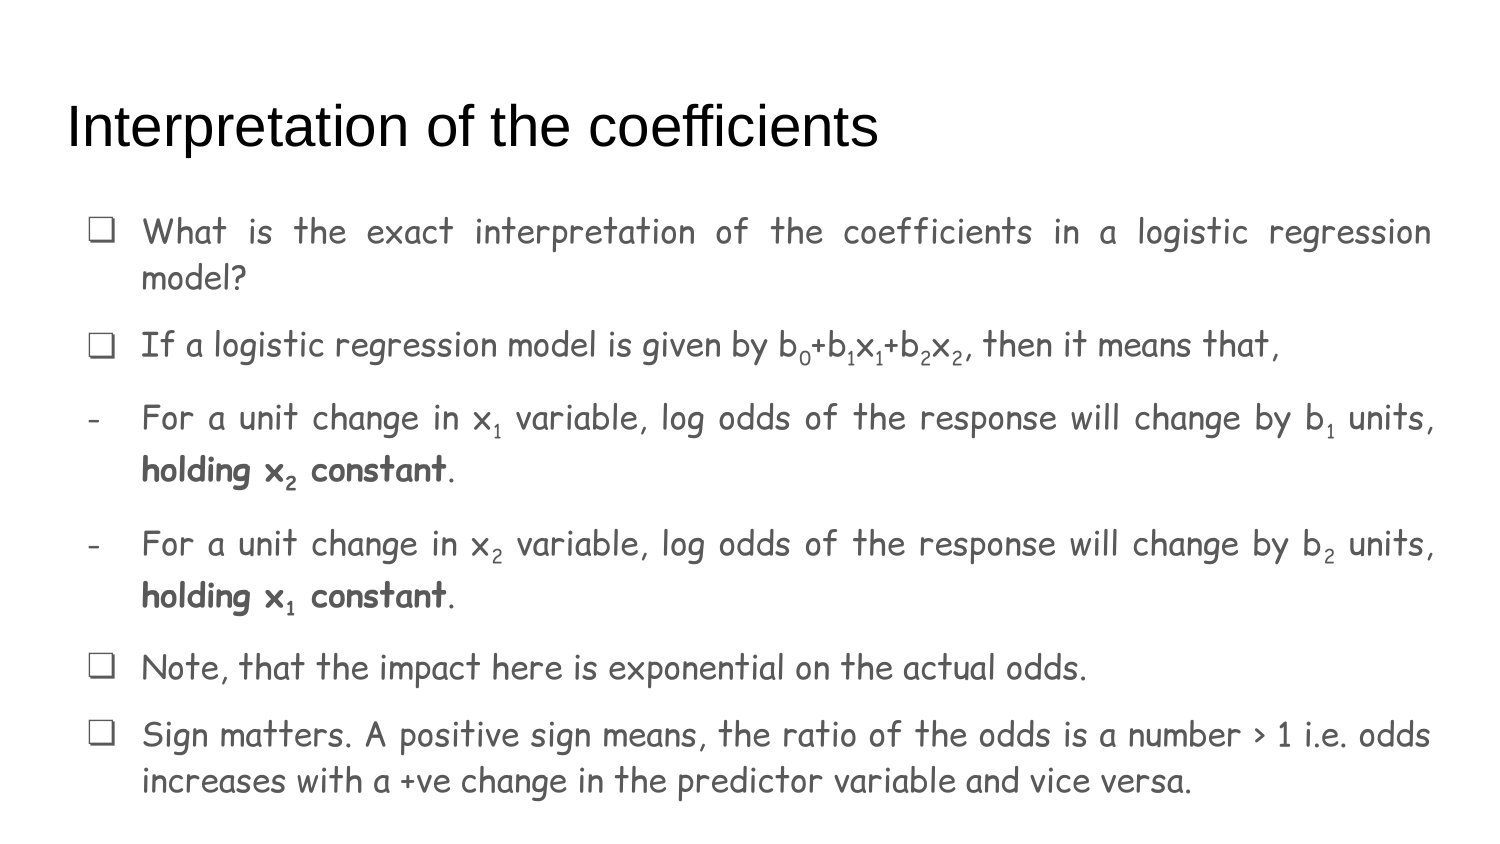

# Interpretation of the coefficients
What is the exact interpretation of the coefficients in a logistic regression model?
If a logistic regression model is given by b0+b1x1+b2x2, then it means that,
For a unit change in x1 variable, log odds of the response will change by b1 units, holding x2 constant.
For a unit change in x2 variable, log odds of the response will change by b2 units, holding x1 constant.
Note, that the impact here is exponential on the actual odds.
Sign matters. A positive sign means, the ratio of the odds is a number > 1 i.e. odds increases with a +ve change in the predictor variable and vice versa.